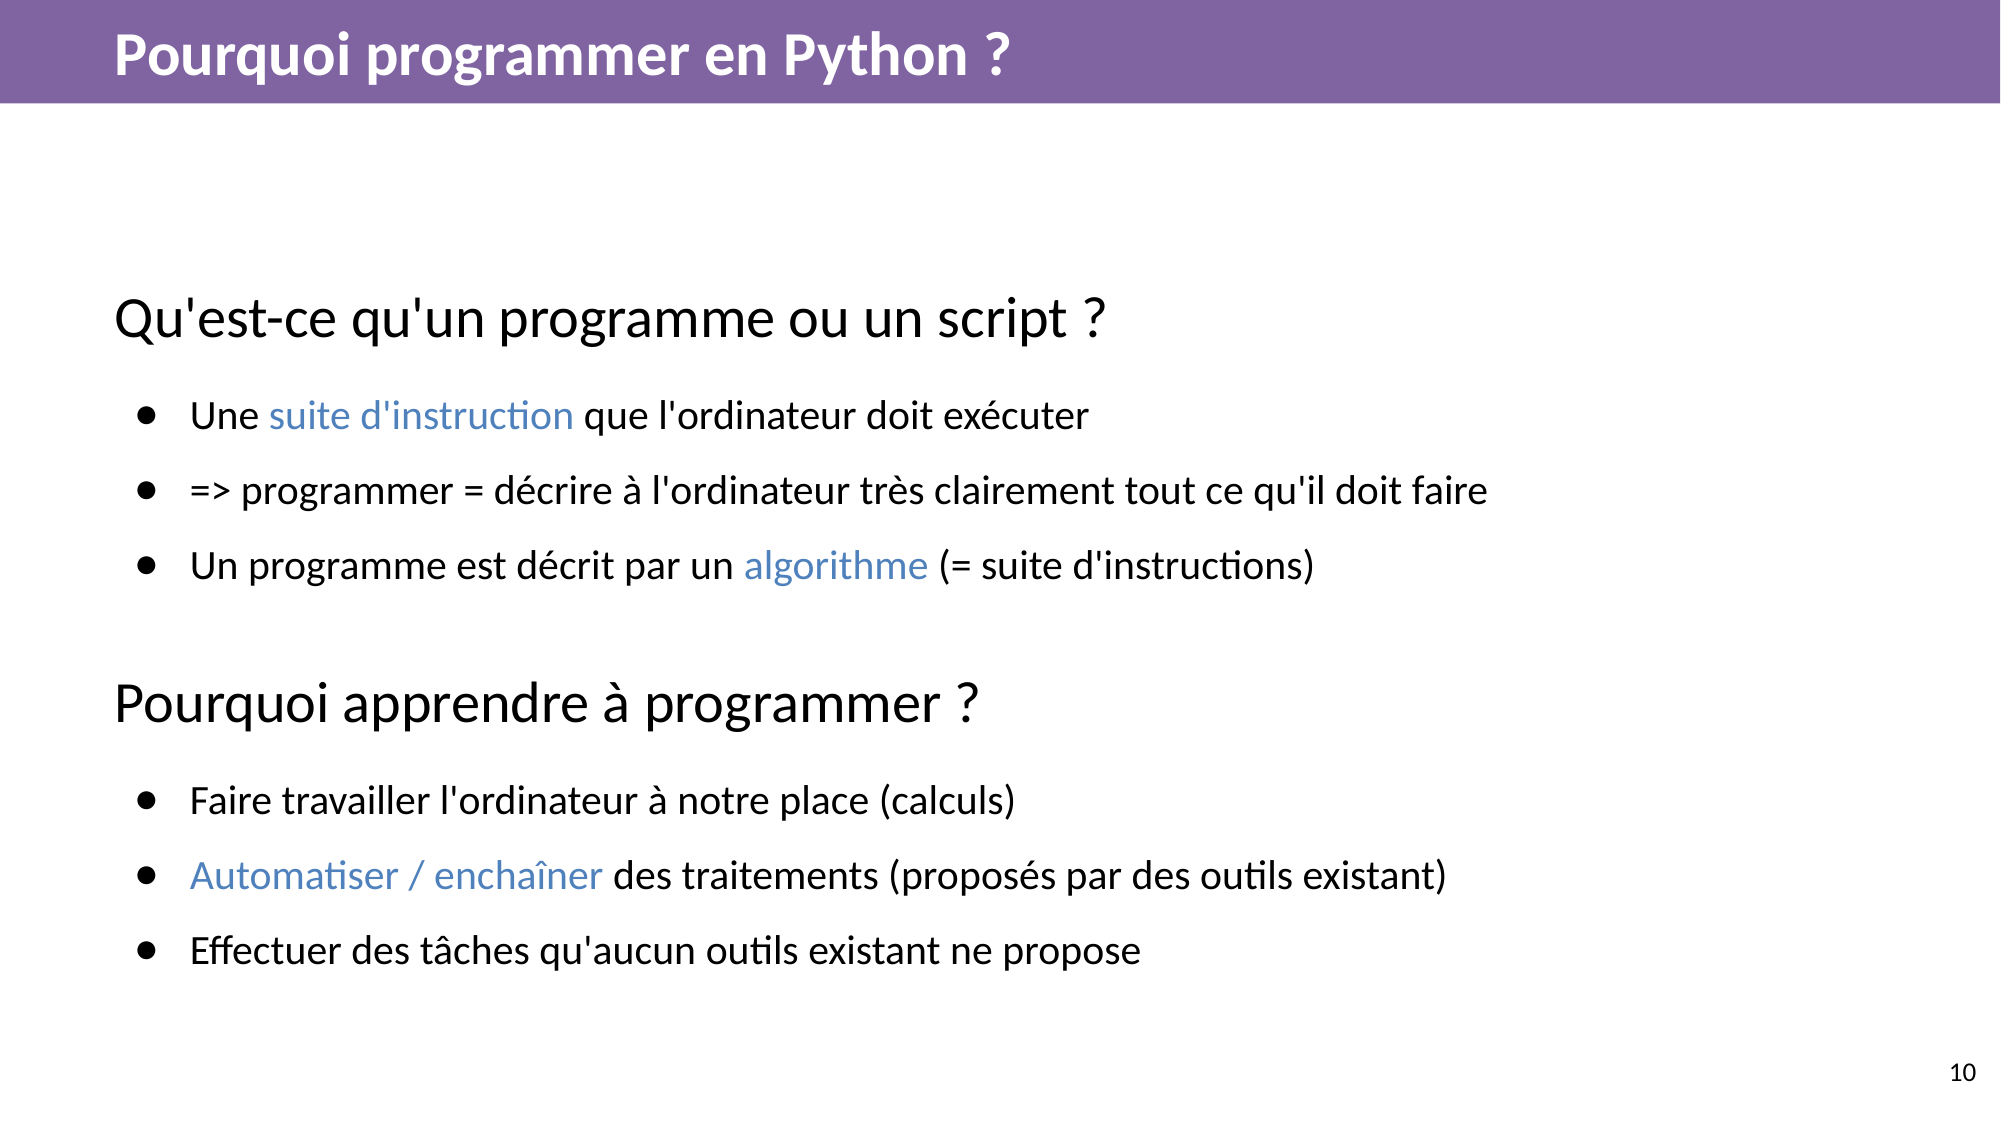

# Pourquoi programmer en Python ?

Qu'est-ce qu'un programme ou un script ?
Une suite d'instruction que l'ordinateur doit exécuter
=> programmer = décrire à l'ordinateur très clairement tout ce qu'il doit faire
Un programme est décrit par un algorithme (= suite d'instructions)

Pourquoi apprendre à programmer ?
Faire travailler l'ordinateur à notre place (calculs)
Automatiser / enchaîner des traitements (proposés par des outils existant)
Effectuer des tâches qu'aucun outils existant ne propose

10